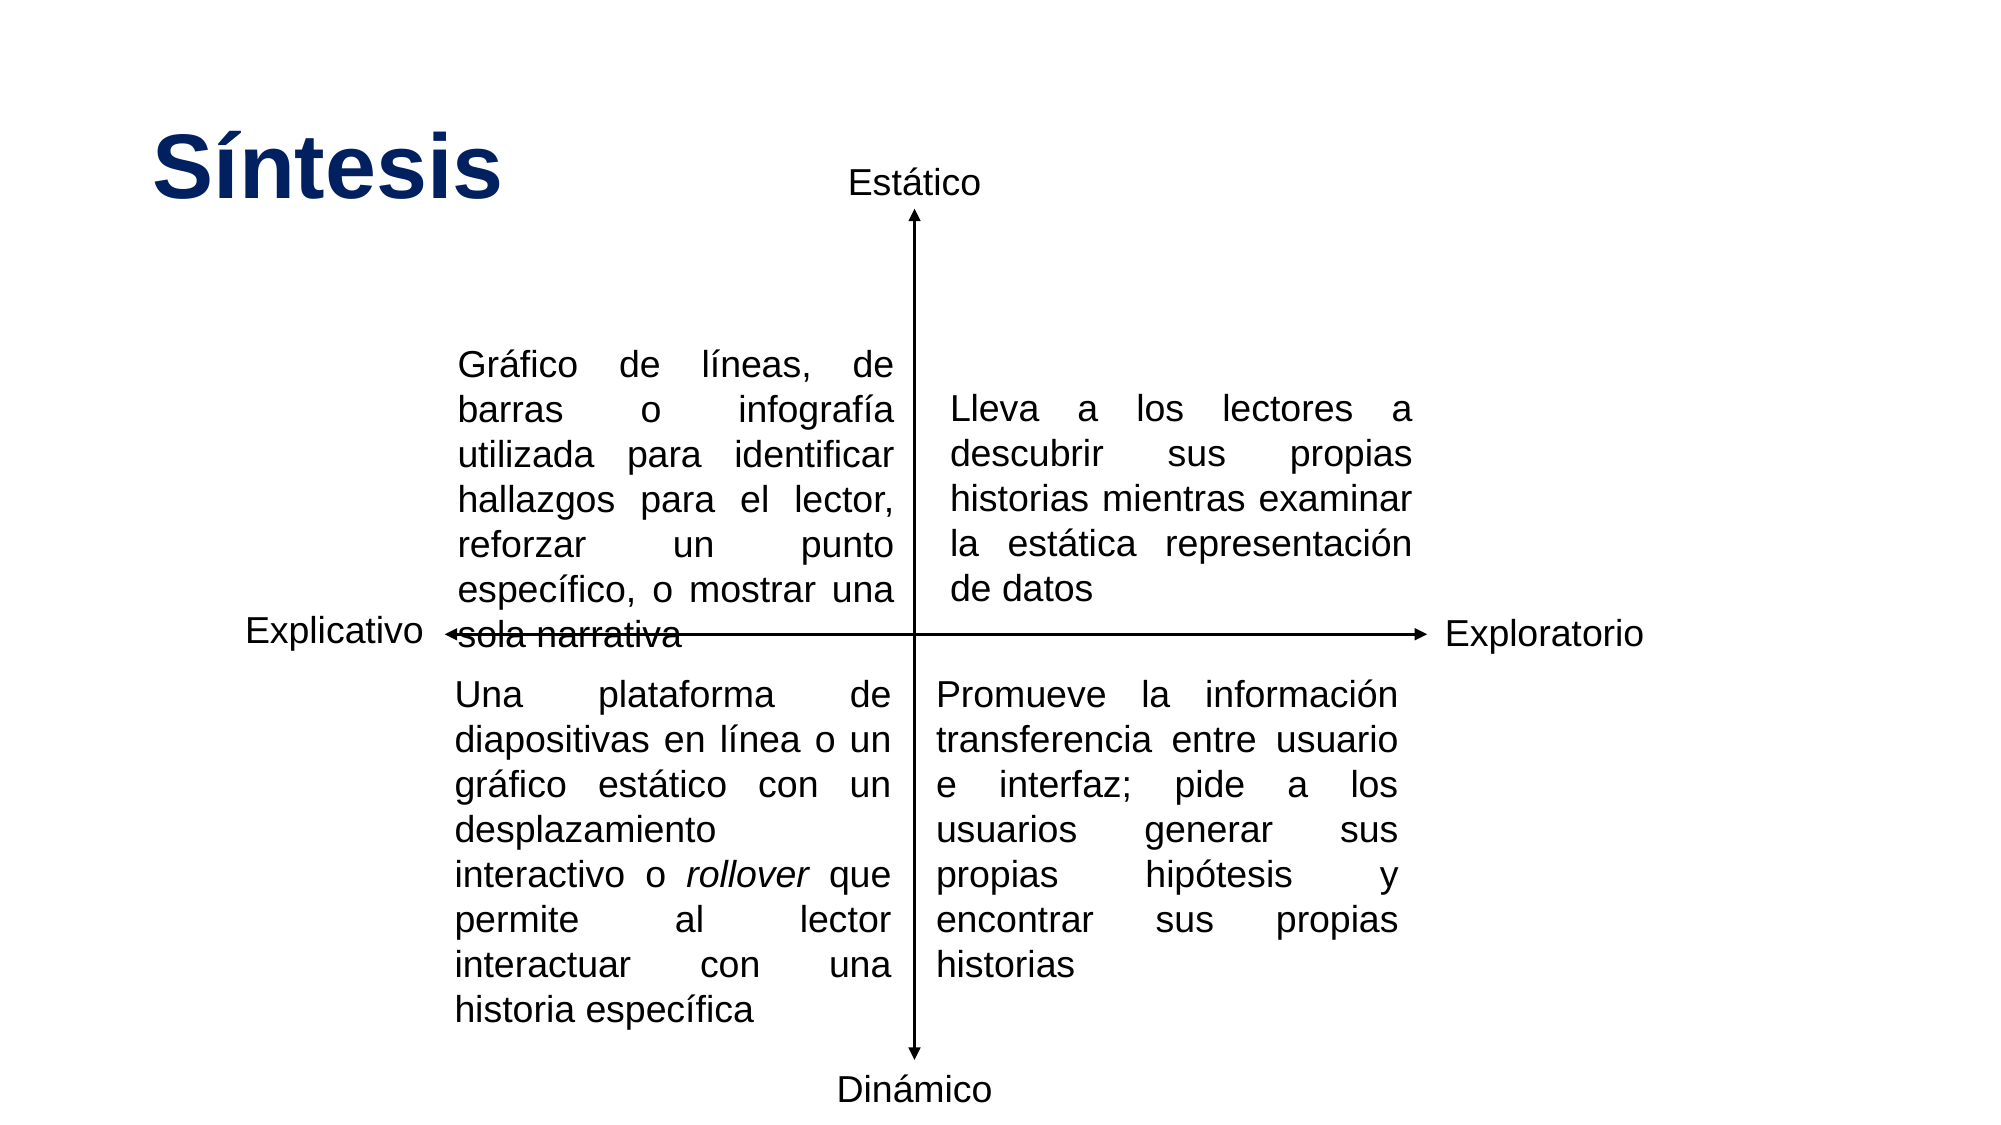

# Síntesis
Estático
Gráfico de líneas, de barras o infografía utilizada para identificar hallazgos para el lector, reforzar un punto específico, o mostrar una sola narrativa
Lleva a los lectores a descubrir sus propias historias mientras examinar la estática representación de datos
Explicativo
Exploratorio
Una plataforma de diapositivas en línea o un gráfico estático con un desplazamiento interactivo o rollover que permite al lector interactuar con una historia específica
Promueve la información transferencia entre usuario e interfaz; pide a los usuarios generar sus propias hipótesis y encontrar sus propias historias
Dinámico